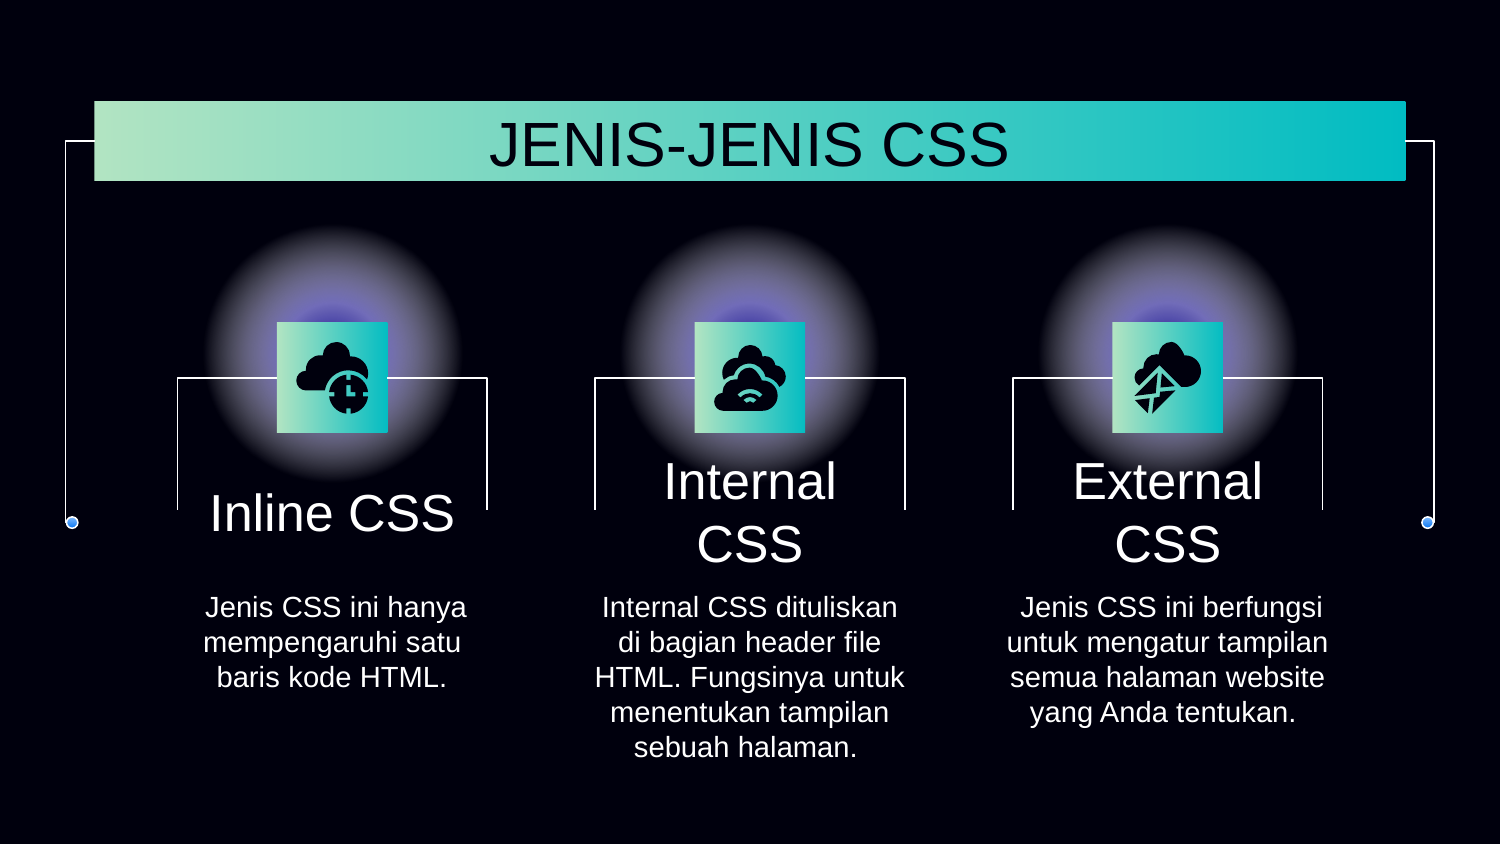

# JENIS-JENIS CSS

Inline CSS
Internal CSS
External CSS
 Jenis CSS ini hanya mempengaruhi satu baris kode HTML.
Internal CSS dituliskan di bagian header file HTML. Fungsinya untuk menentukan tampilan sebuah halaman.
 Jenis CSS ini berfungsi untuk mengatur tampilan semua halaman website yang Anda tentukan.